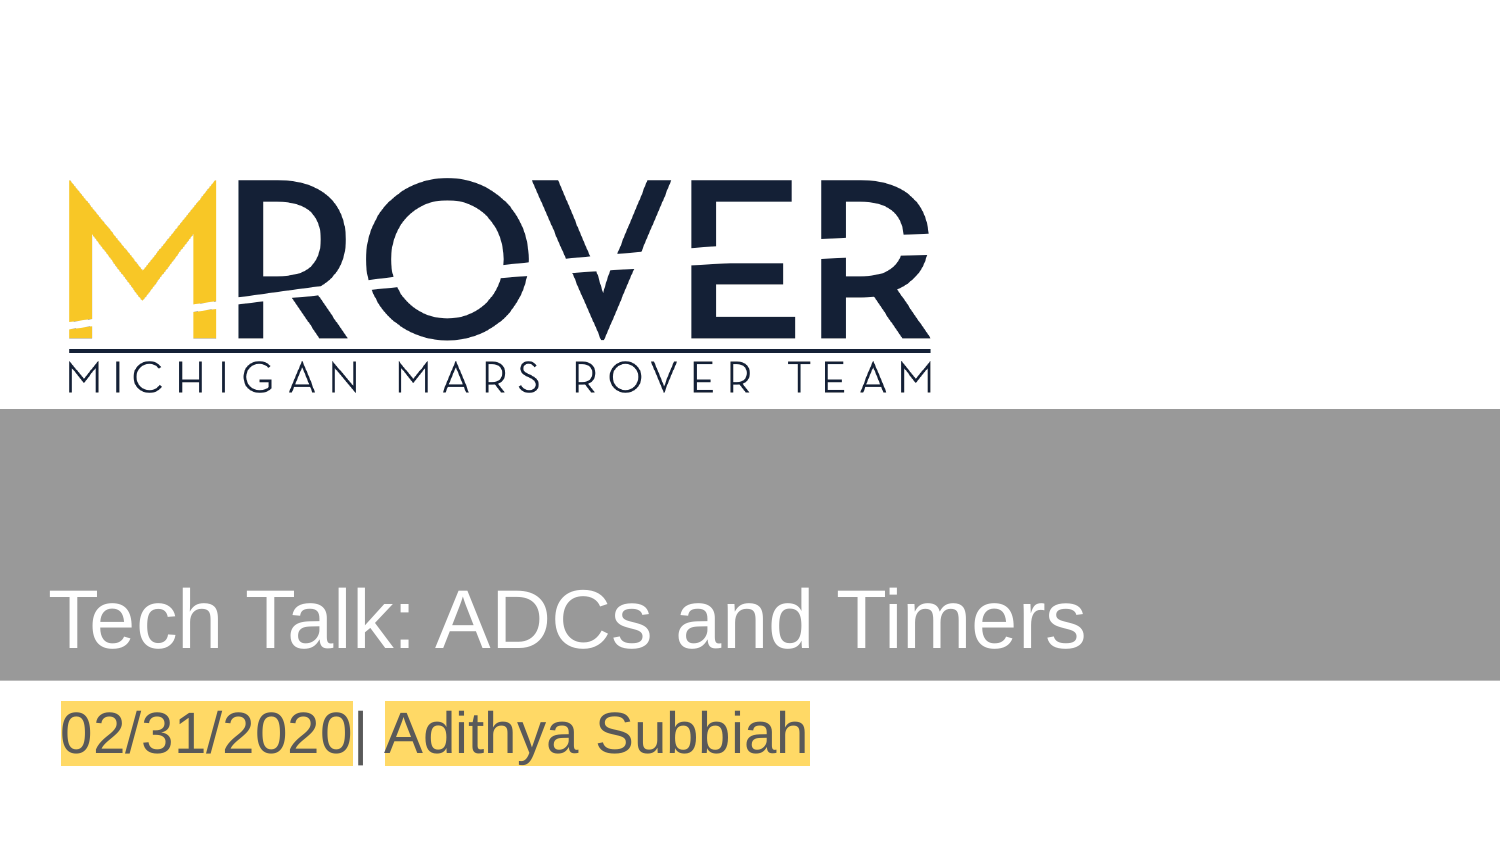

# Tech Talk: ADCs and Timers
02/31/2020| Adithya Subbiah